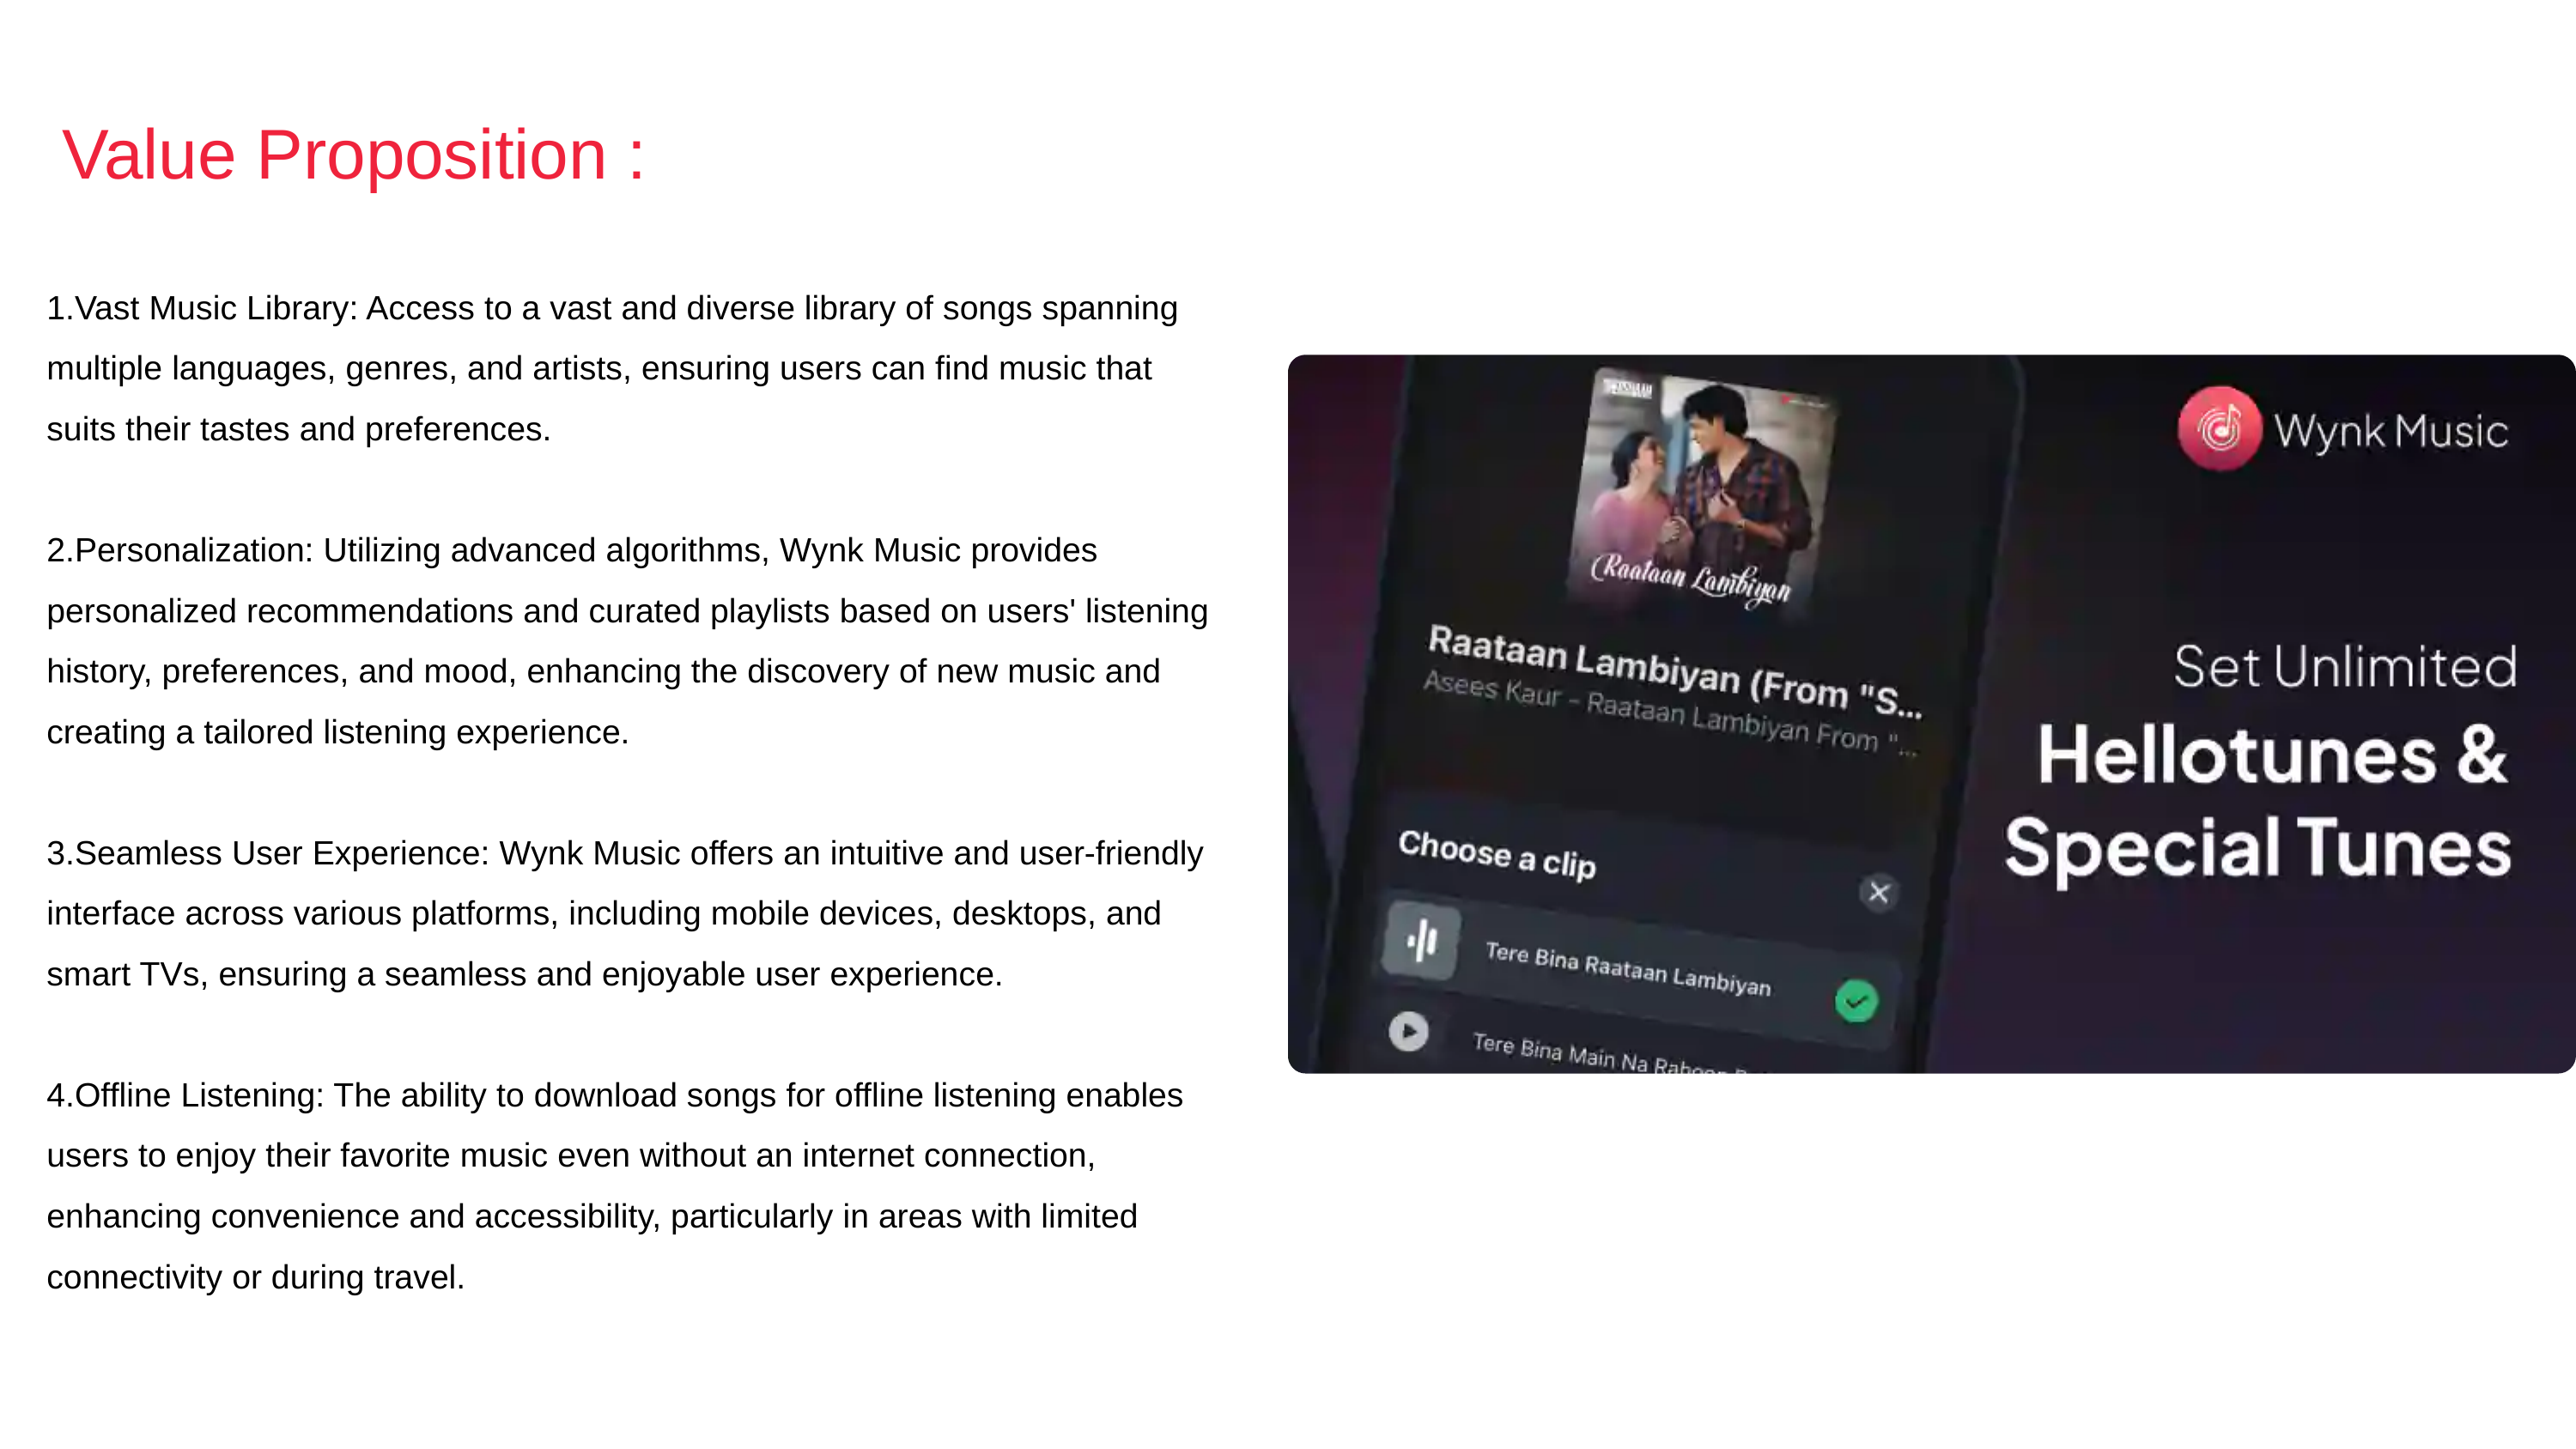

Value Proposition :
1.Vast Music Library: Access to a vast and diverse library of songs spanning multiple languages, genres, and artists, ensuring users can find music that suits their tastes and preferences.

2.Personalization: Utilizing advanced algorithms, Wynk Music provides personalized recommendations and curated playlists based on users' listening history, preferences, and mood, enhancing the discovery of new music and creating a tailored listening experience.

3.Seamless User Experience: Wynk Music offers an intuitive and user-friendly interface across various platforms, including mobile devices, desktops, and smart TVs, ensuring a seamless and enjoyable user experience.

4.Offline Listening: The ability to download songs for offline listening enables users to enjoy their favorite music even without an internet connection, enhancing convenience and accessibility, particularly in areas with limited connectivity or during travel.